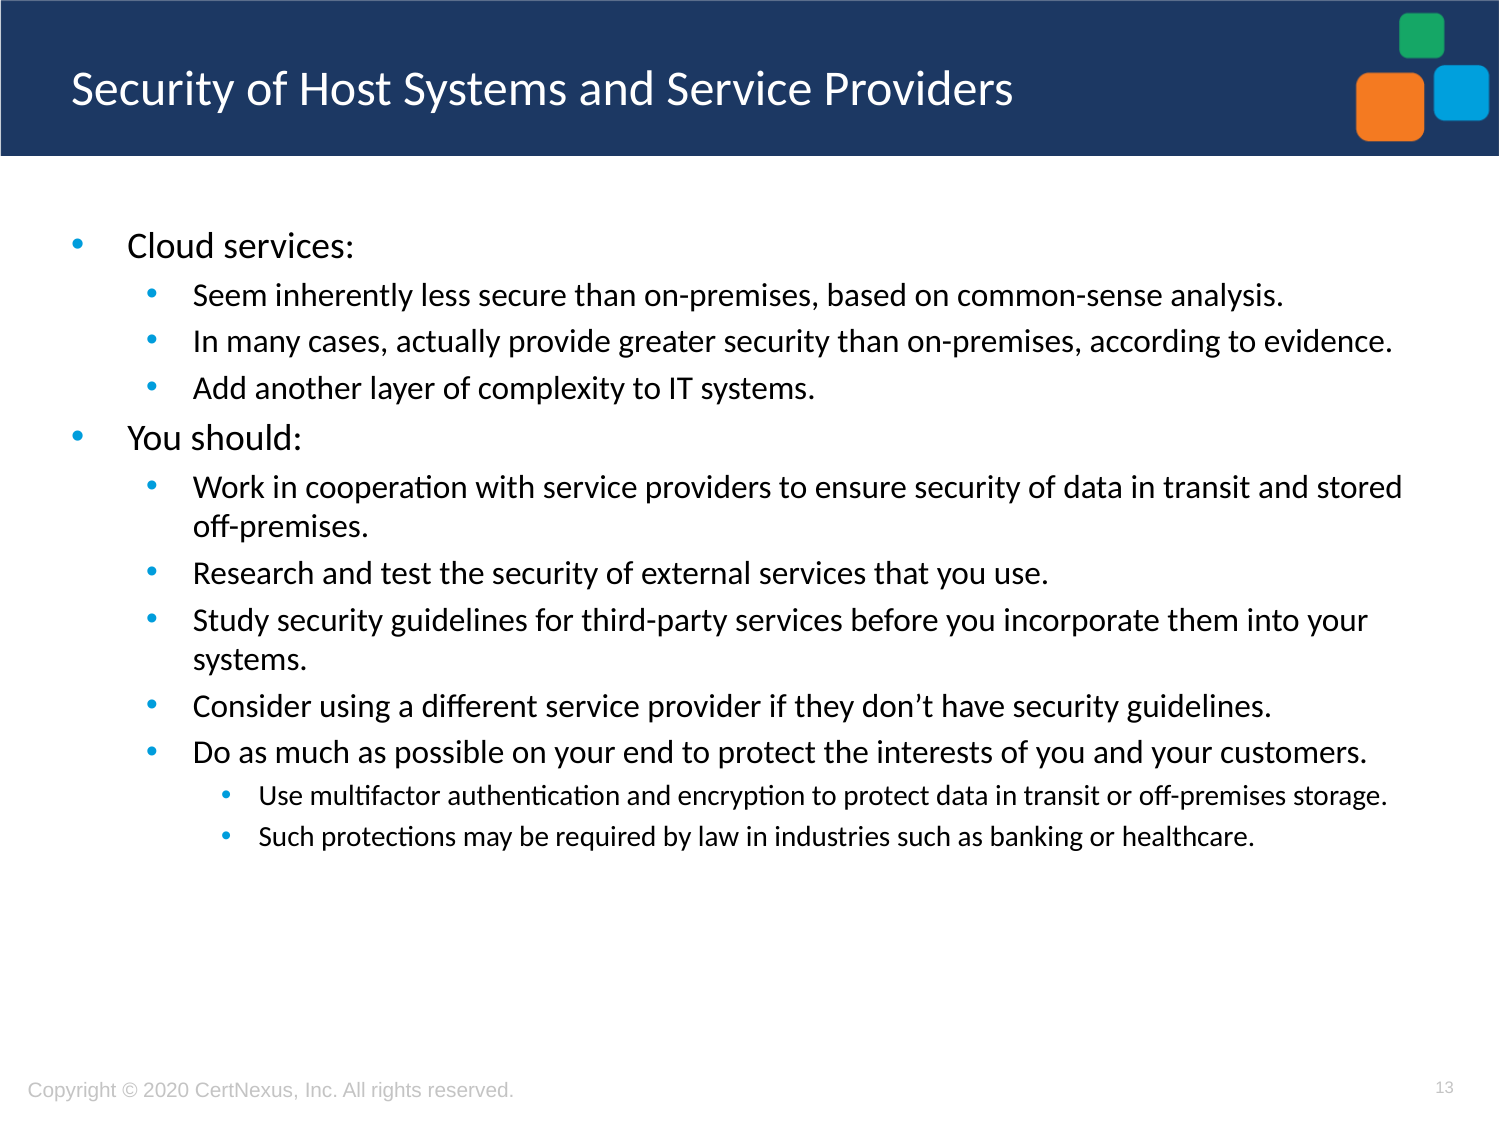

# Security of Host Systems and Service Providers
Cloud services:
Seem inherently less secure than on-premises, based on common-sense analysis.
In many cases, actually provide greater security than on-premises, according to evidence.
Add another layer of complexity to IT systems.
You should:
Work in cooperation with service providers to ensure security of data in transit and stored off-premises.
Research and test the security of external services that you use.
Study security guidelines for third-party services before you incorporate them into your systems.
Consider using a different service provider if they don’t have security guidelines.
Do as much as possible on your end to protect the interests of you and your customers.
Use multifactor authentication and encryption to protect data in transit or off-premises storage.
Such protections may be required by law in industries such as banking or healthcare.
13